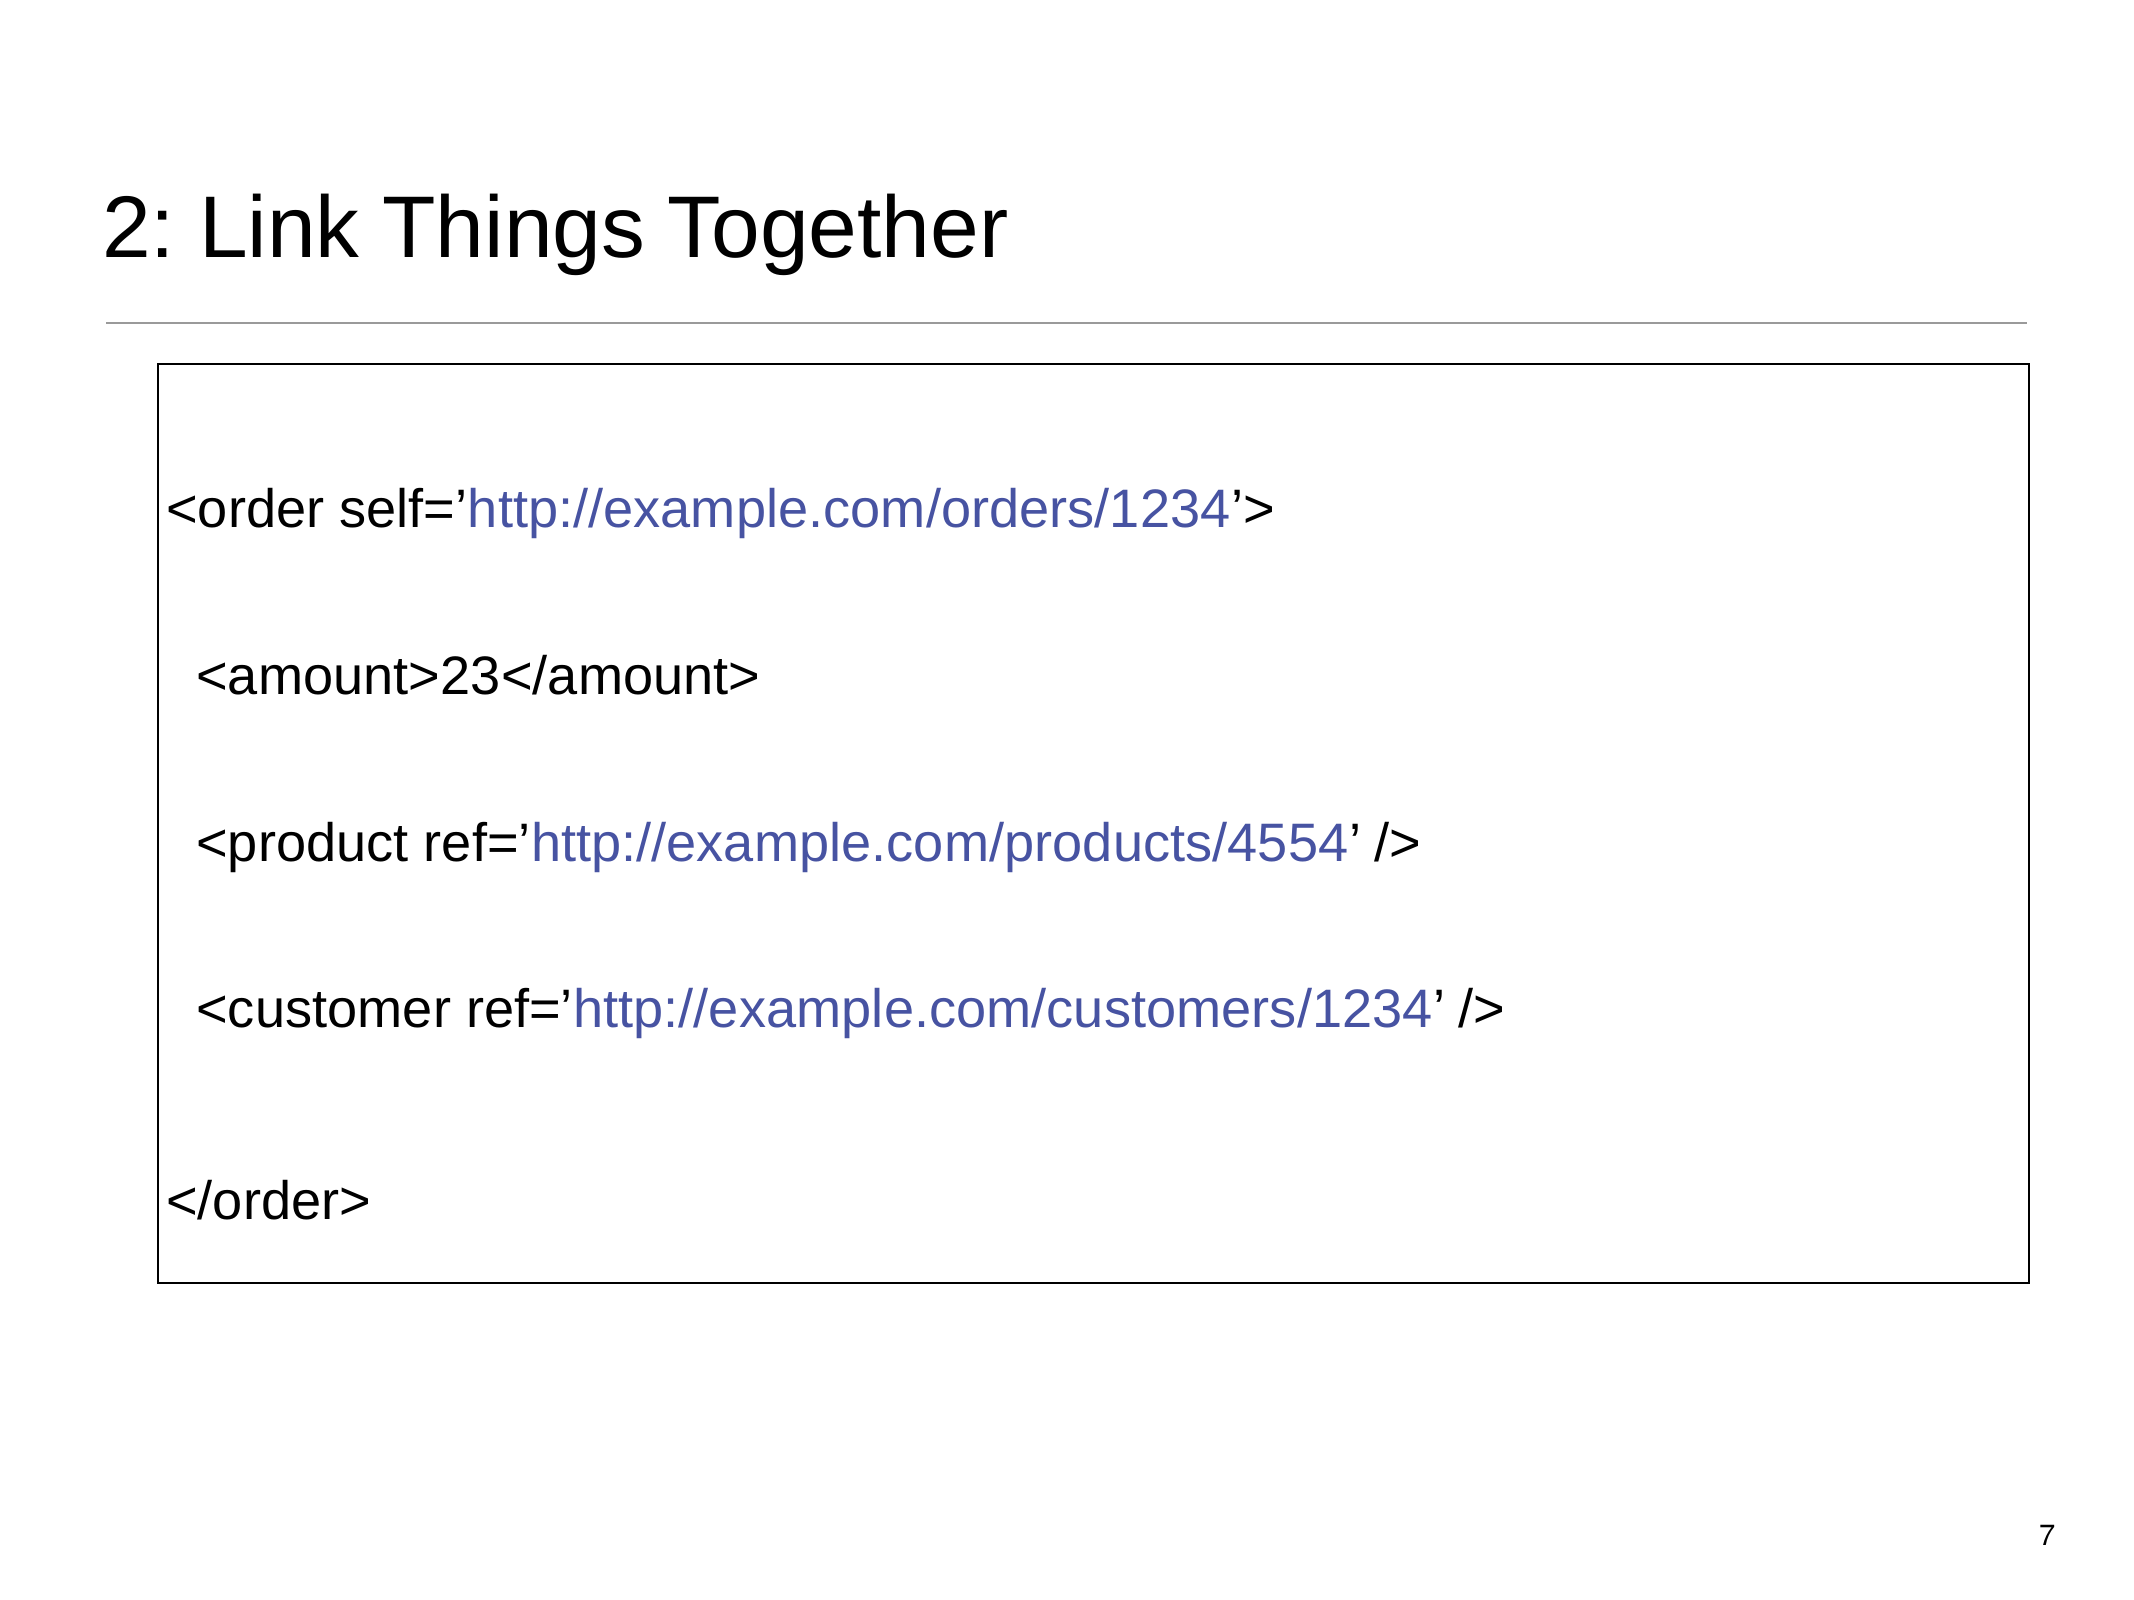

# 2: Link Things Together
<order self=’http://example.com/orders/1234’>
  <amount>23</amount>
  <product ref=’http://example.com/products/4554’ />
  <customer ref=’http://example.com/customers/1234’ />
</order>
7